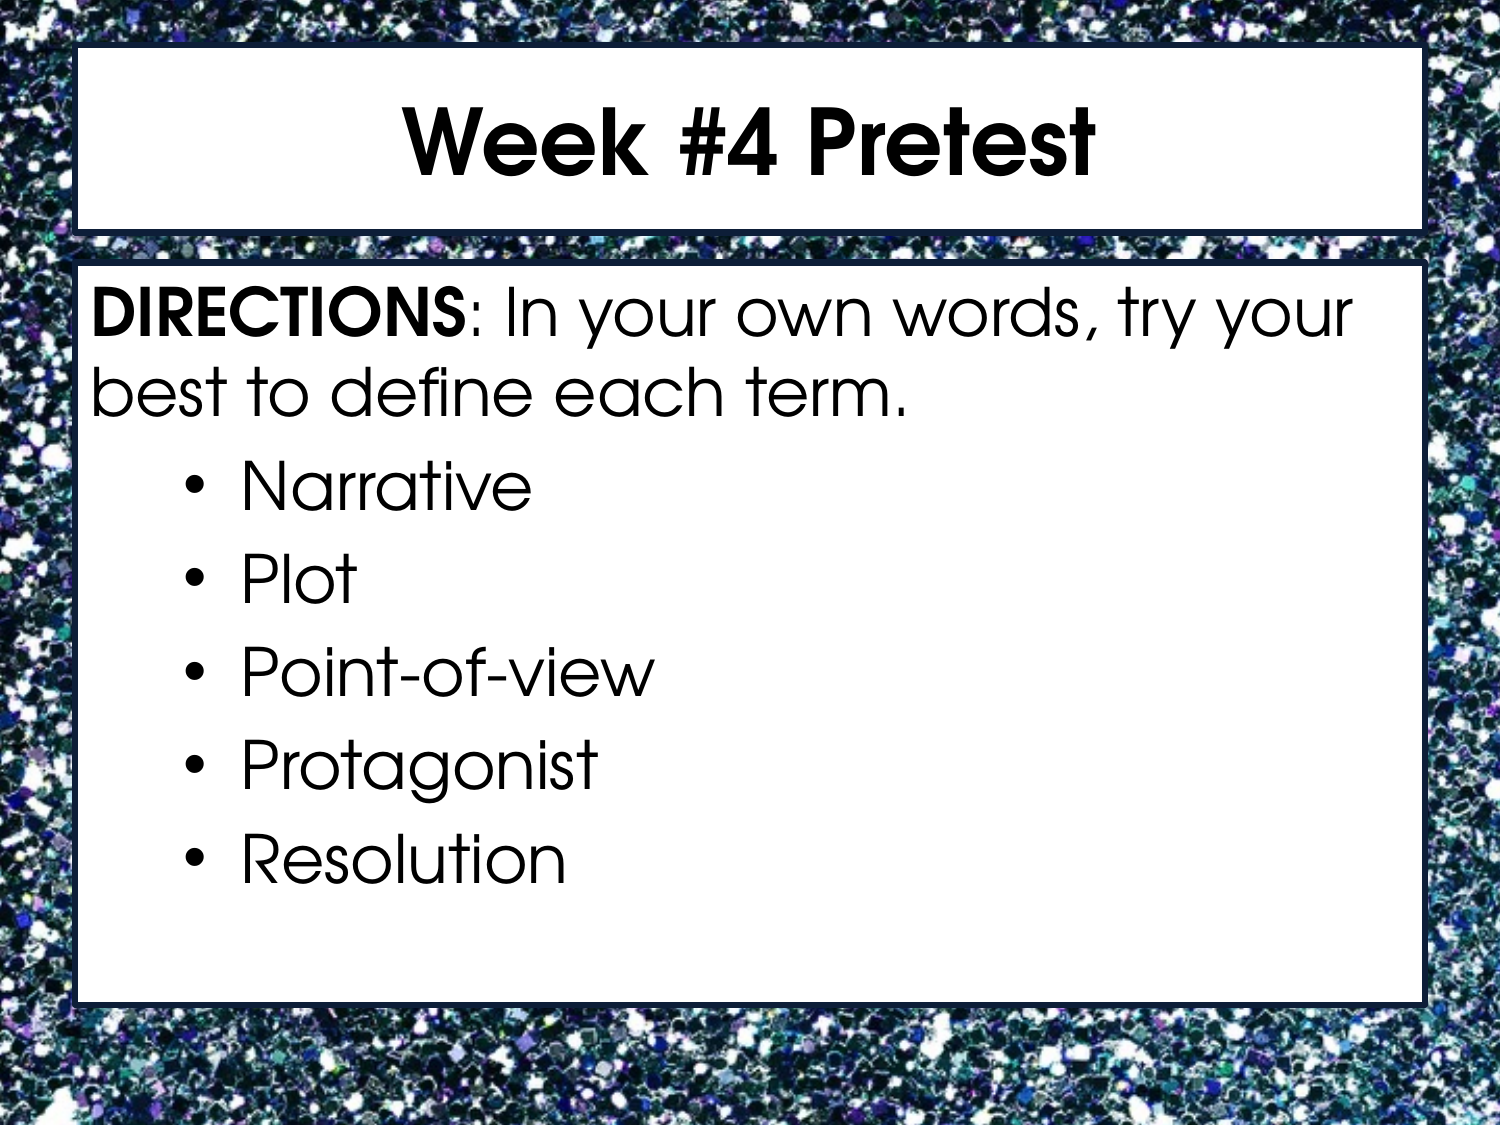

# Week #4 Pretest
DIRECTIONS: In your own words, try your best to define each term.
Narrative
Plot
Point-of-view
Protagonist
Resolution